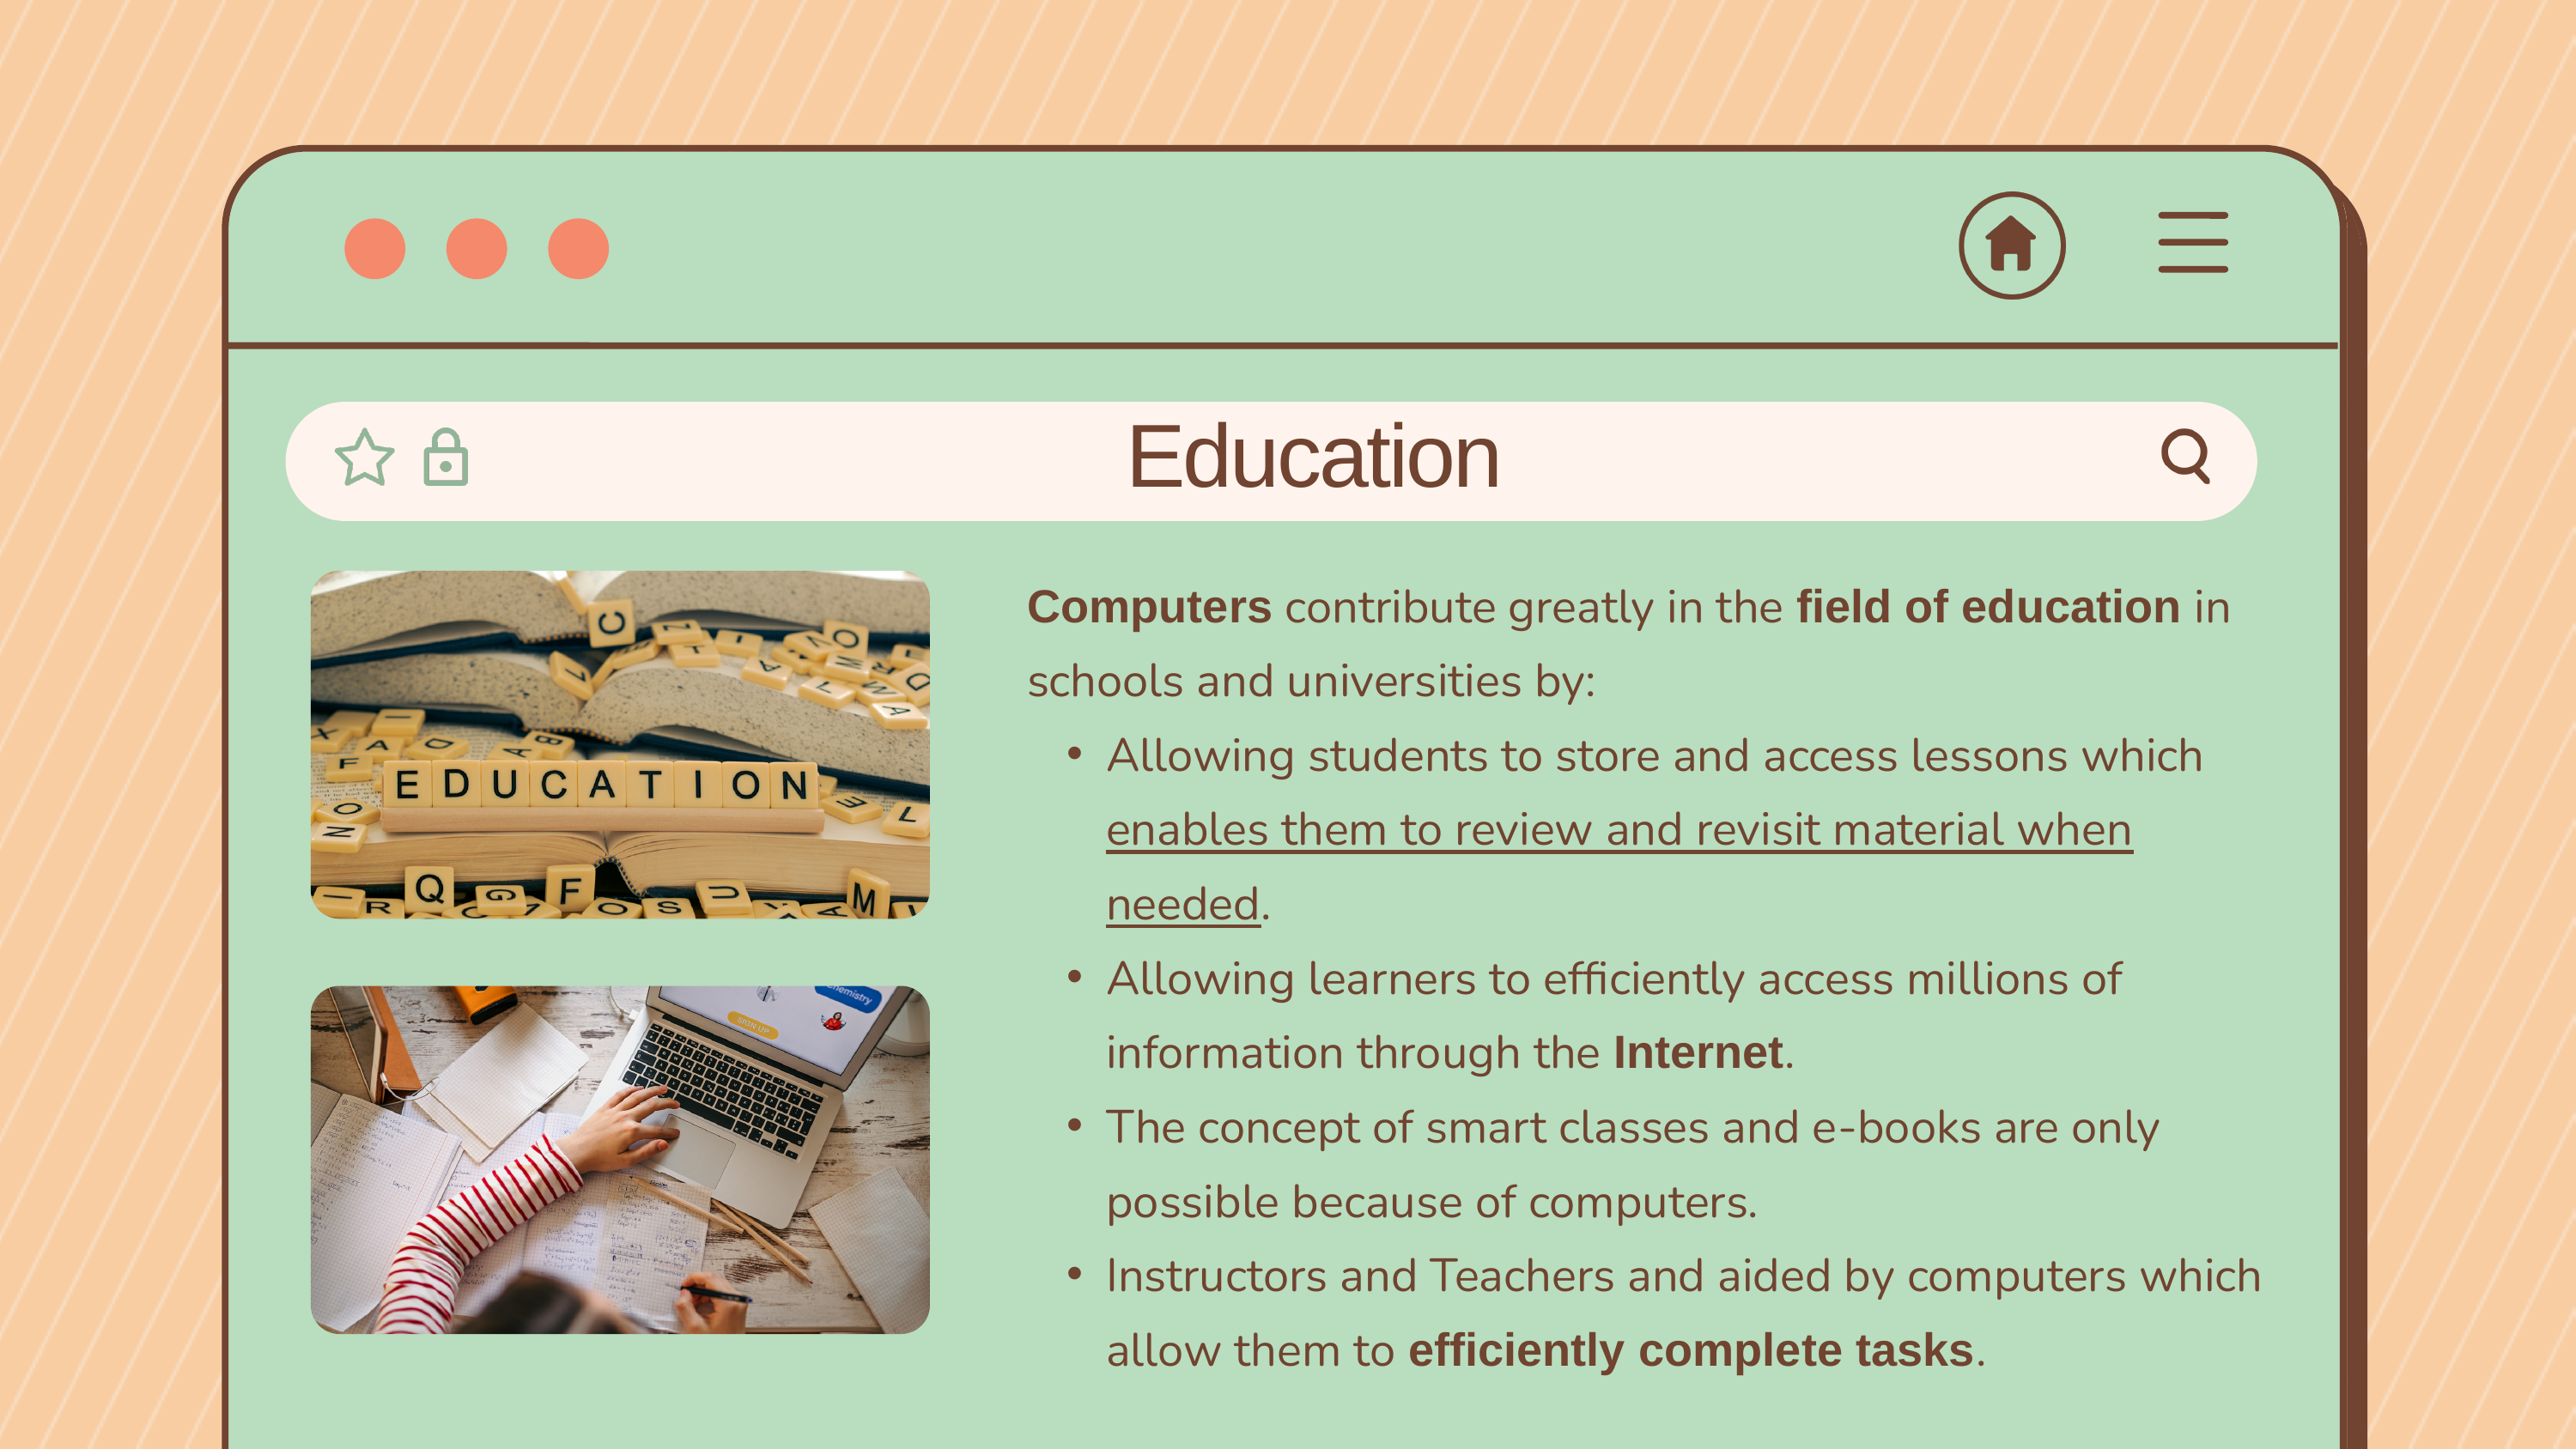

Education

Computers contribute greatly in the field of education in schools and universities by:
Allowing students to store and access lessons which enables them to review and revisit material when needed.
Allowing learners to efficiently access millions of information through the Internet.
The concept of smart classes and e-books are only possible because of computers.
Instructors and Teachers and aided by computers which allow them to efficiently complete tasks.